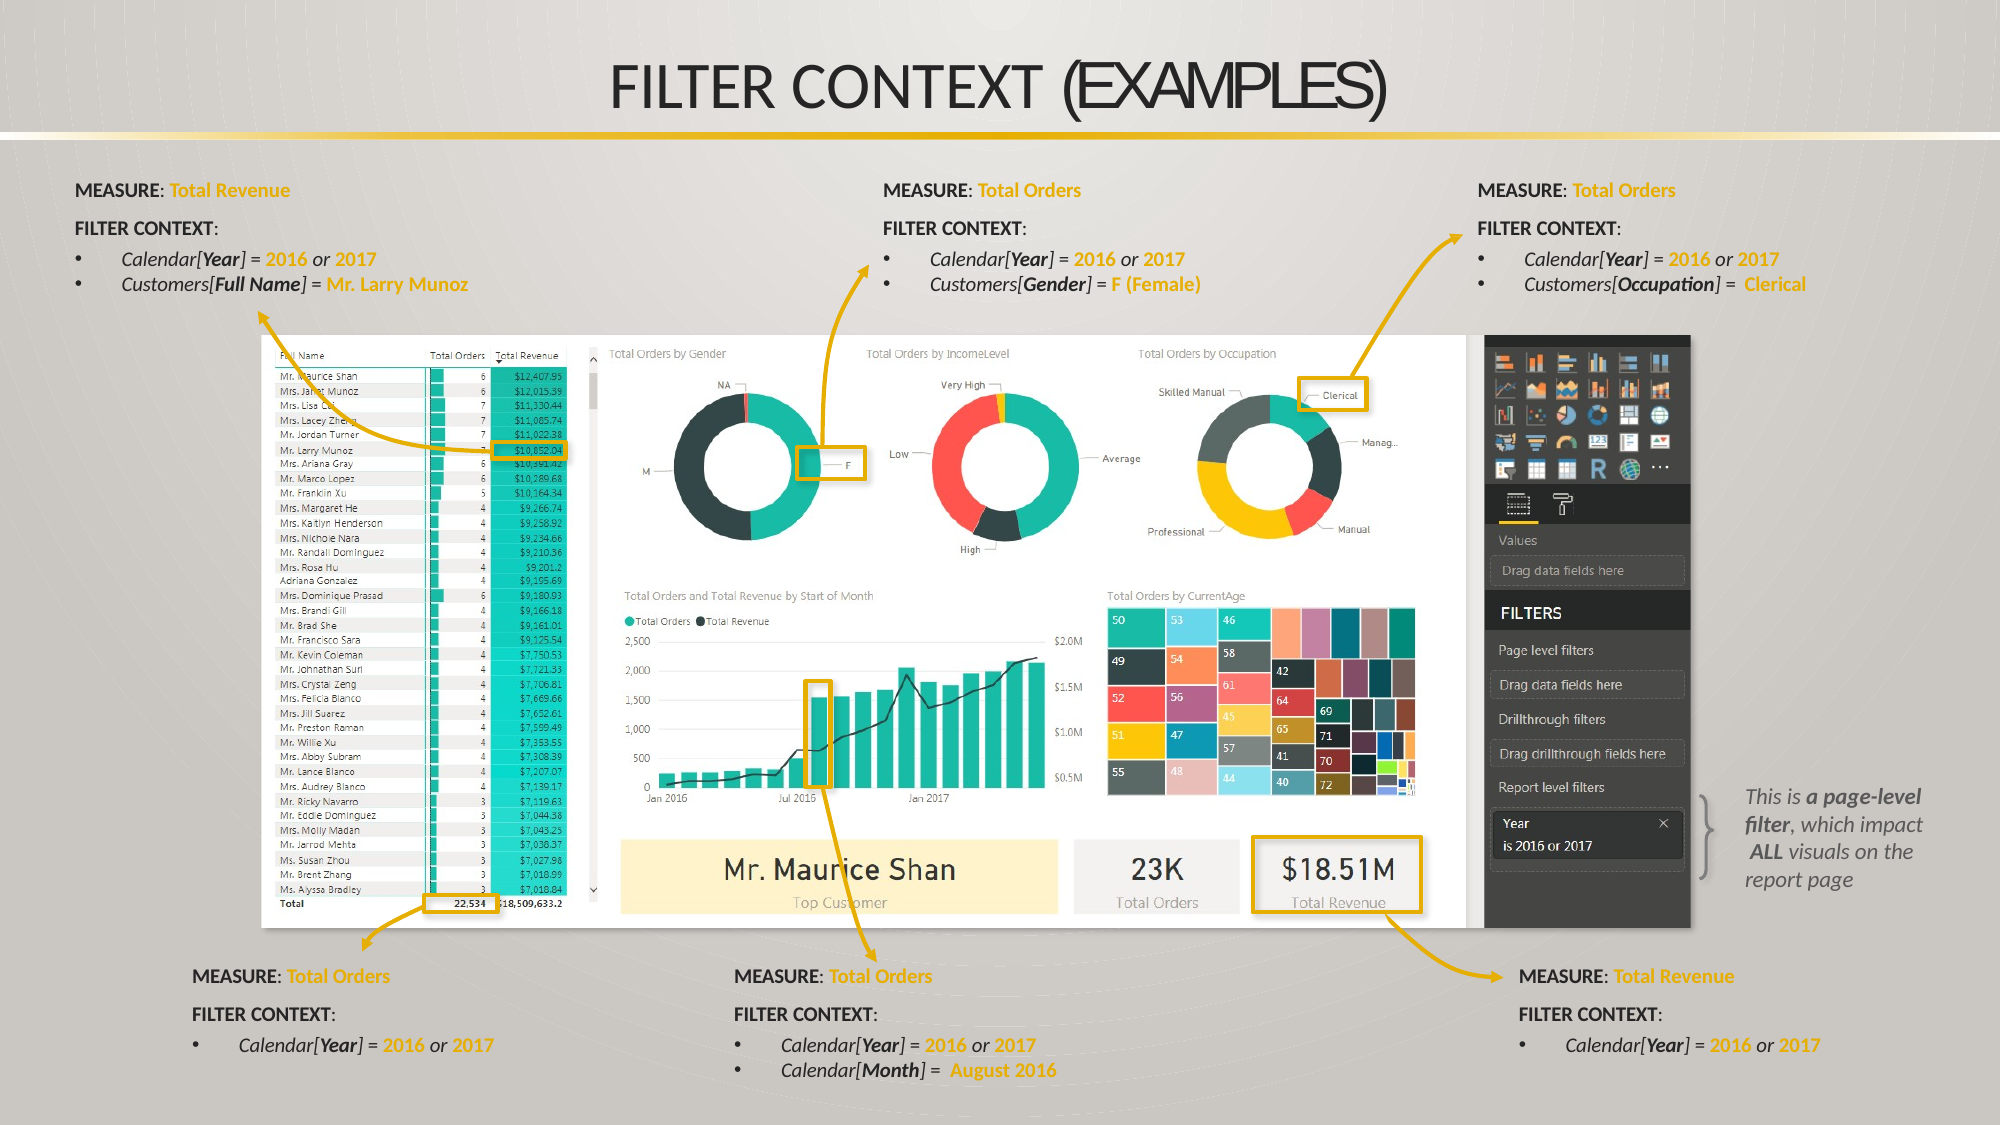

# FILTER CONTEXT (EXAMPLES)

MEASURE: Total Revenue  FILTER CONTEXT:
MEASURE: Total Orders  FILTER CONTEXT:
MEASURE: Total Orders  FILTER CONTEXT:

Calendar[Year] = 2016 or 2017
Customers[Full Name] = Mr. Larry Munoz
Calendar[Year] = 2016 or 2017
Customers[Gender] = F (Female)
Calendar[Year] = 2016 or 2017
Customers[Occupation] = Clerical

This is a page-level  filter, which impact  ALL visuals on the  report page
MEASURE: Total Orders  FILTER CONTEXT:
MEASURE: Total Orders  FILTER CONTEXT:
MEASURE: Total Revenue  FILTER CONTEXT:
Calendar[Year] = 2016 or 2017
Calendar[Year] = 2016 or 2017
Calendar[Month] =  August 2016
Calendar[Year] = 2016 or 2017